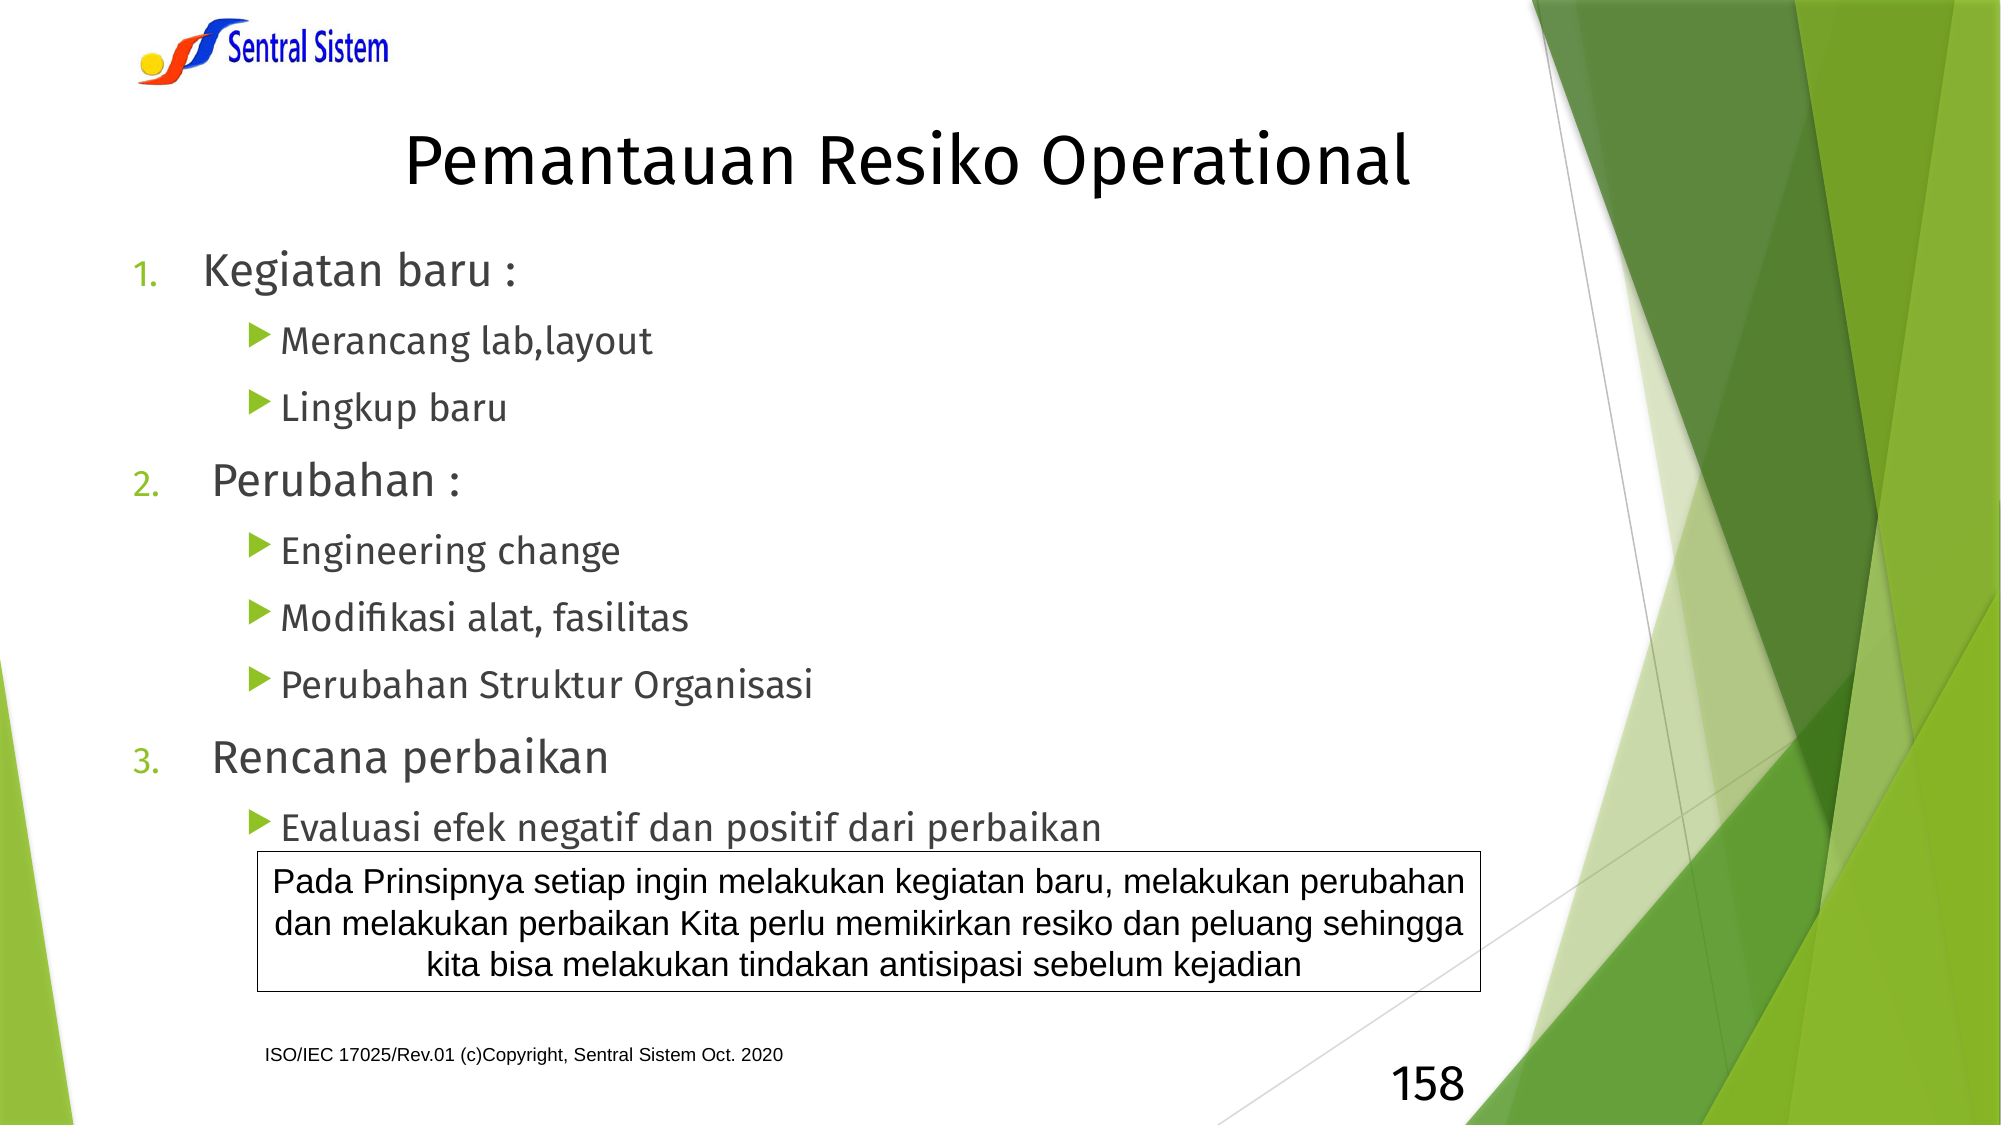

# Pemantauan Resiko Operational
Kegiatan baru :
Merancang lab,layout
Lingkup baru
Perubahan :
Engineering change
Modifikasi alat, fasilitas
Perubahan Struktur Organisasi
Rencana perbaikan
Evaluasi efek negatif dan positif dari perbaikan

Pada Prinsipnya setiap ingin melakukan kegiatan baru, melakukan perubahan dan melakukan perbaikan Kita perlu memikirkan resiko dan peluang sehingga kita bisa melakukan tindakan antisipasi sebelum kejadian
ISO/IEC 17025/Rev.01 (c)Copyright, Sentral Sistem Oct. 2020
158